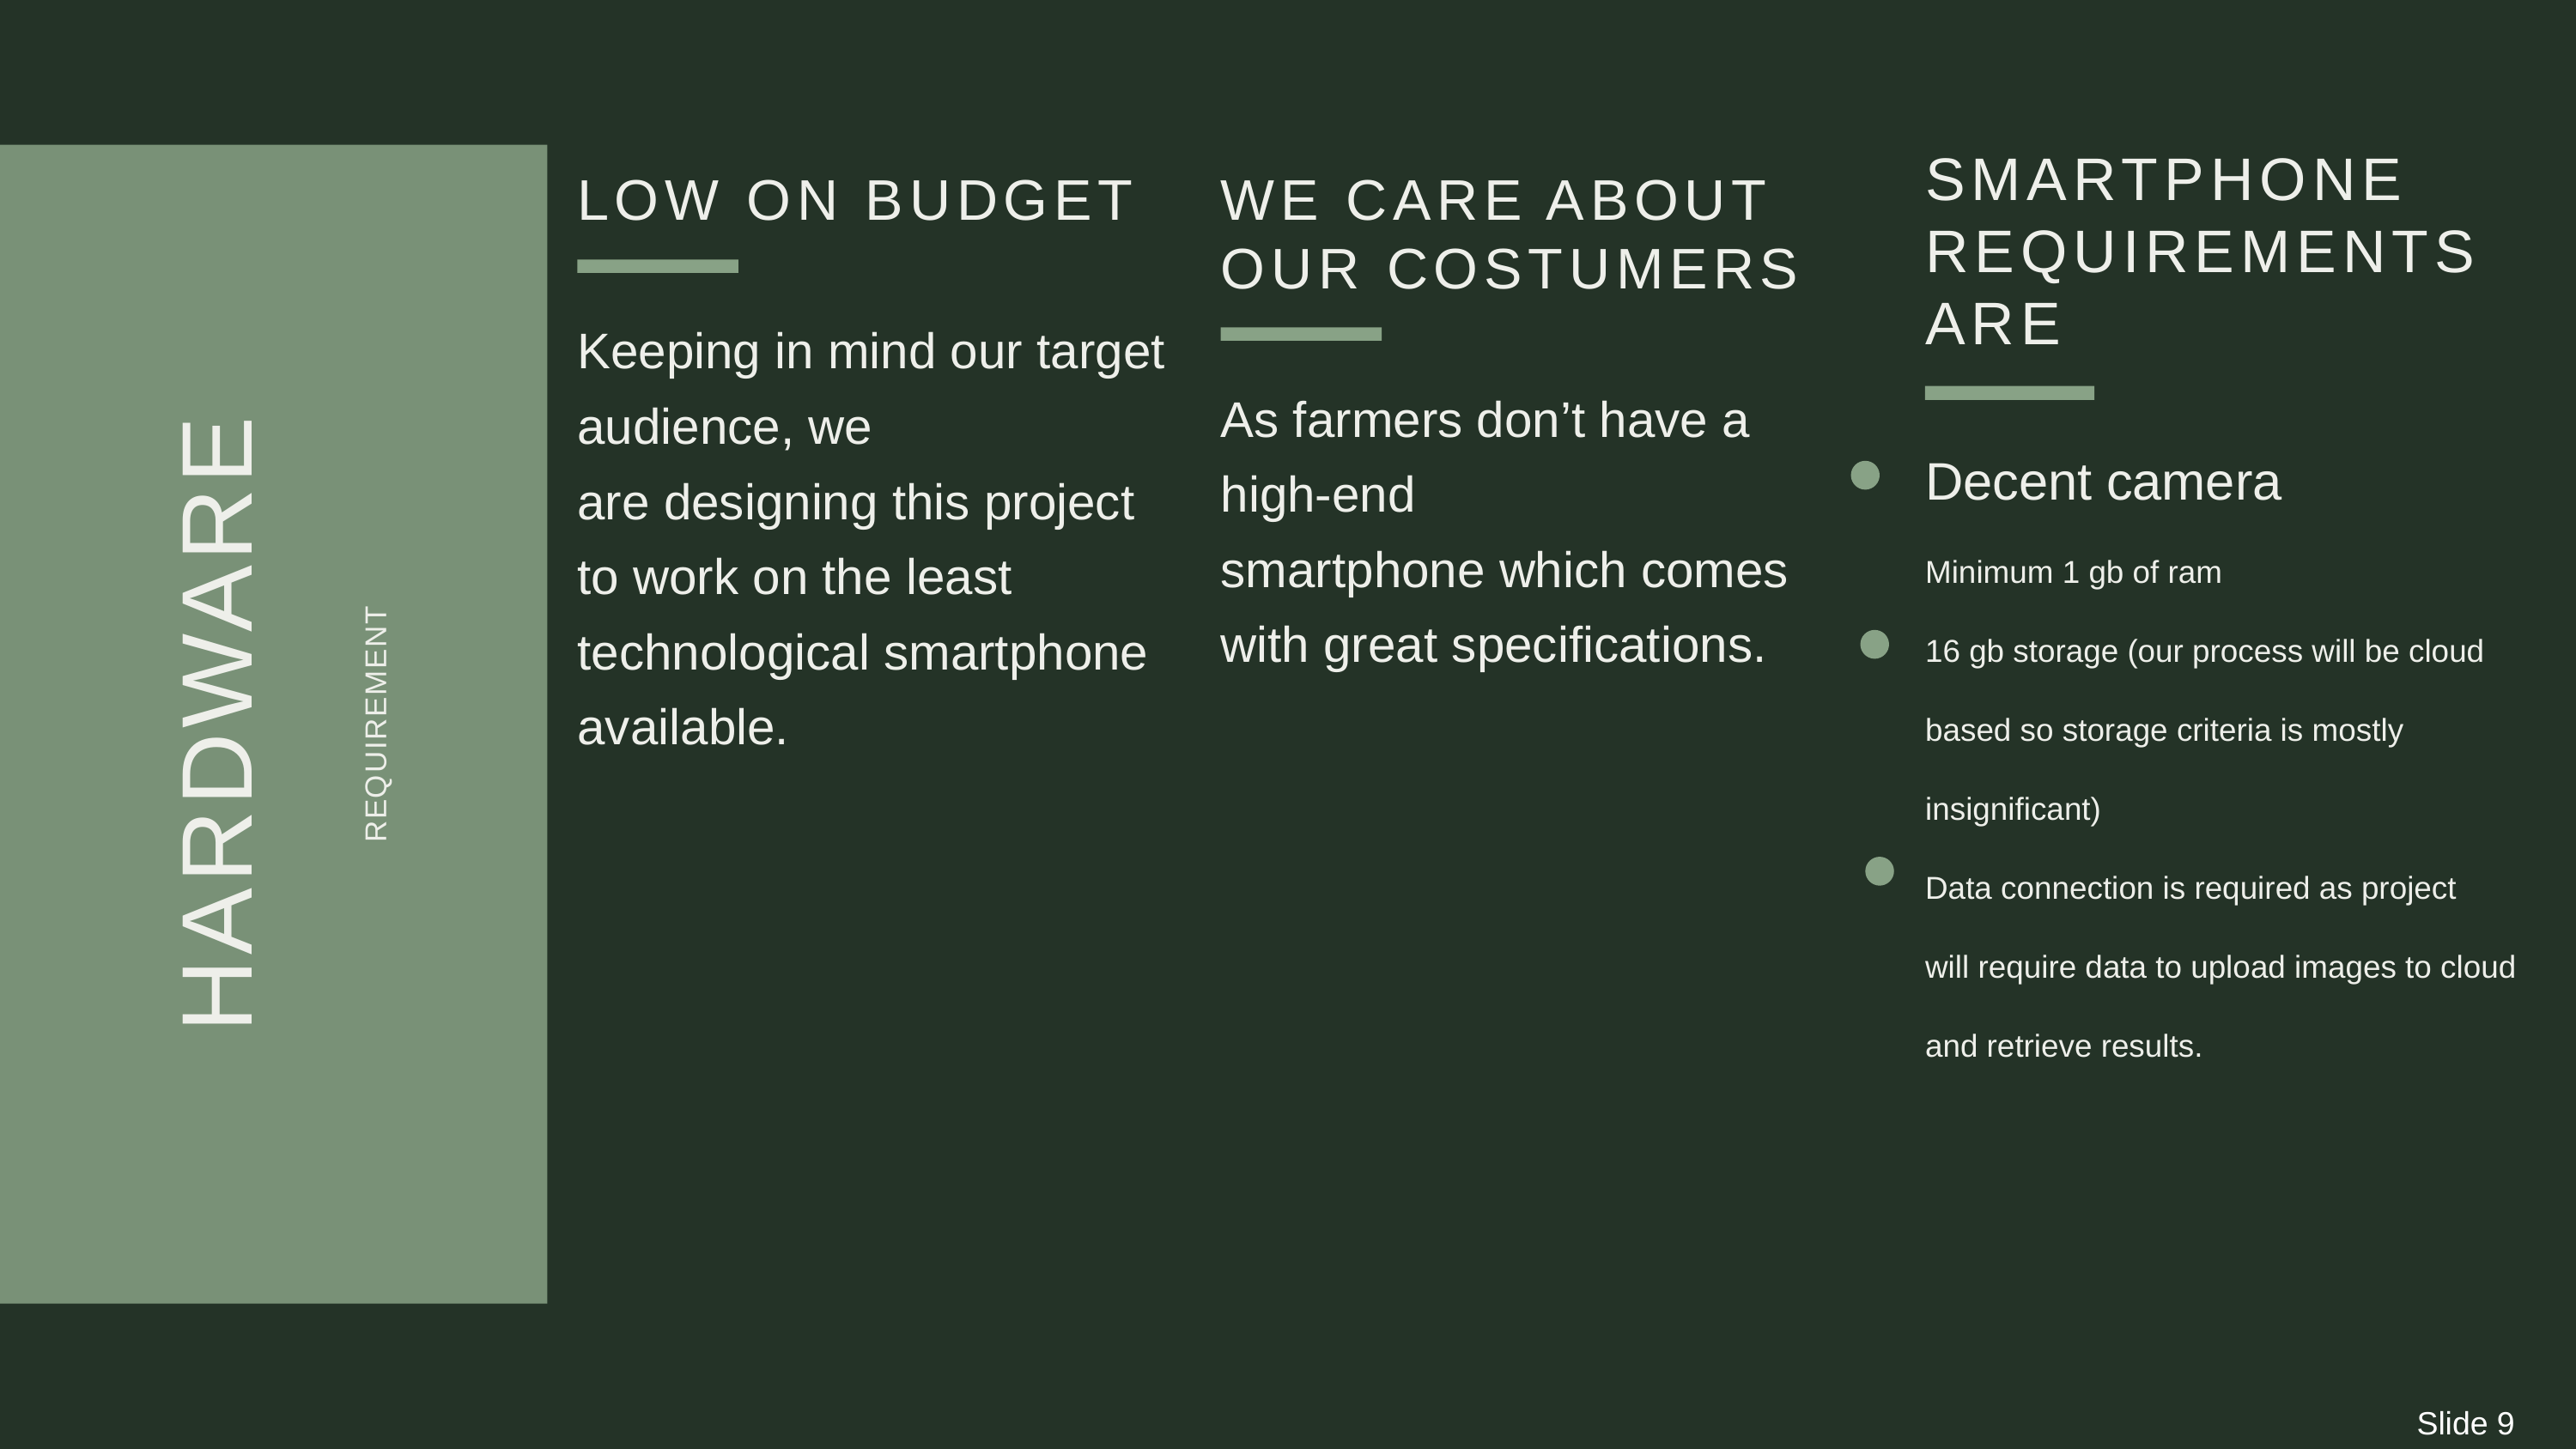

SMARTPHONE
REQUIREMENTS ARE

Decent camera
Minimum 1 gb of ram
16 gb storage (our process will be cloud
based so storage criteria is mostly insignificant)
Data connection is required as project
will require data to upload images to cloud and retrieve results.

LOW ON BUDGET

Keeping in mind our target audience, we
are designing this project to work on the least technological smartphone
available.
WE CARE ABOUT OUR COSTUMERS

As farmers don’t have a high-end
smartphone which comes with great specifications.

HARDWARE
REQUIREMENT

Slide 9